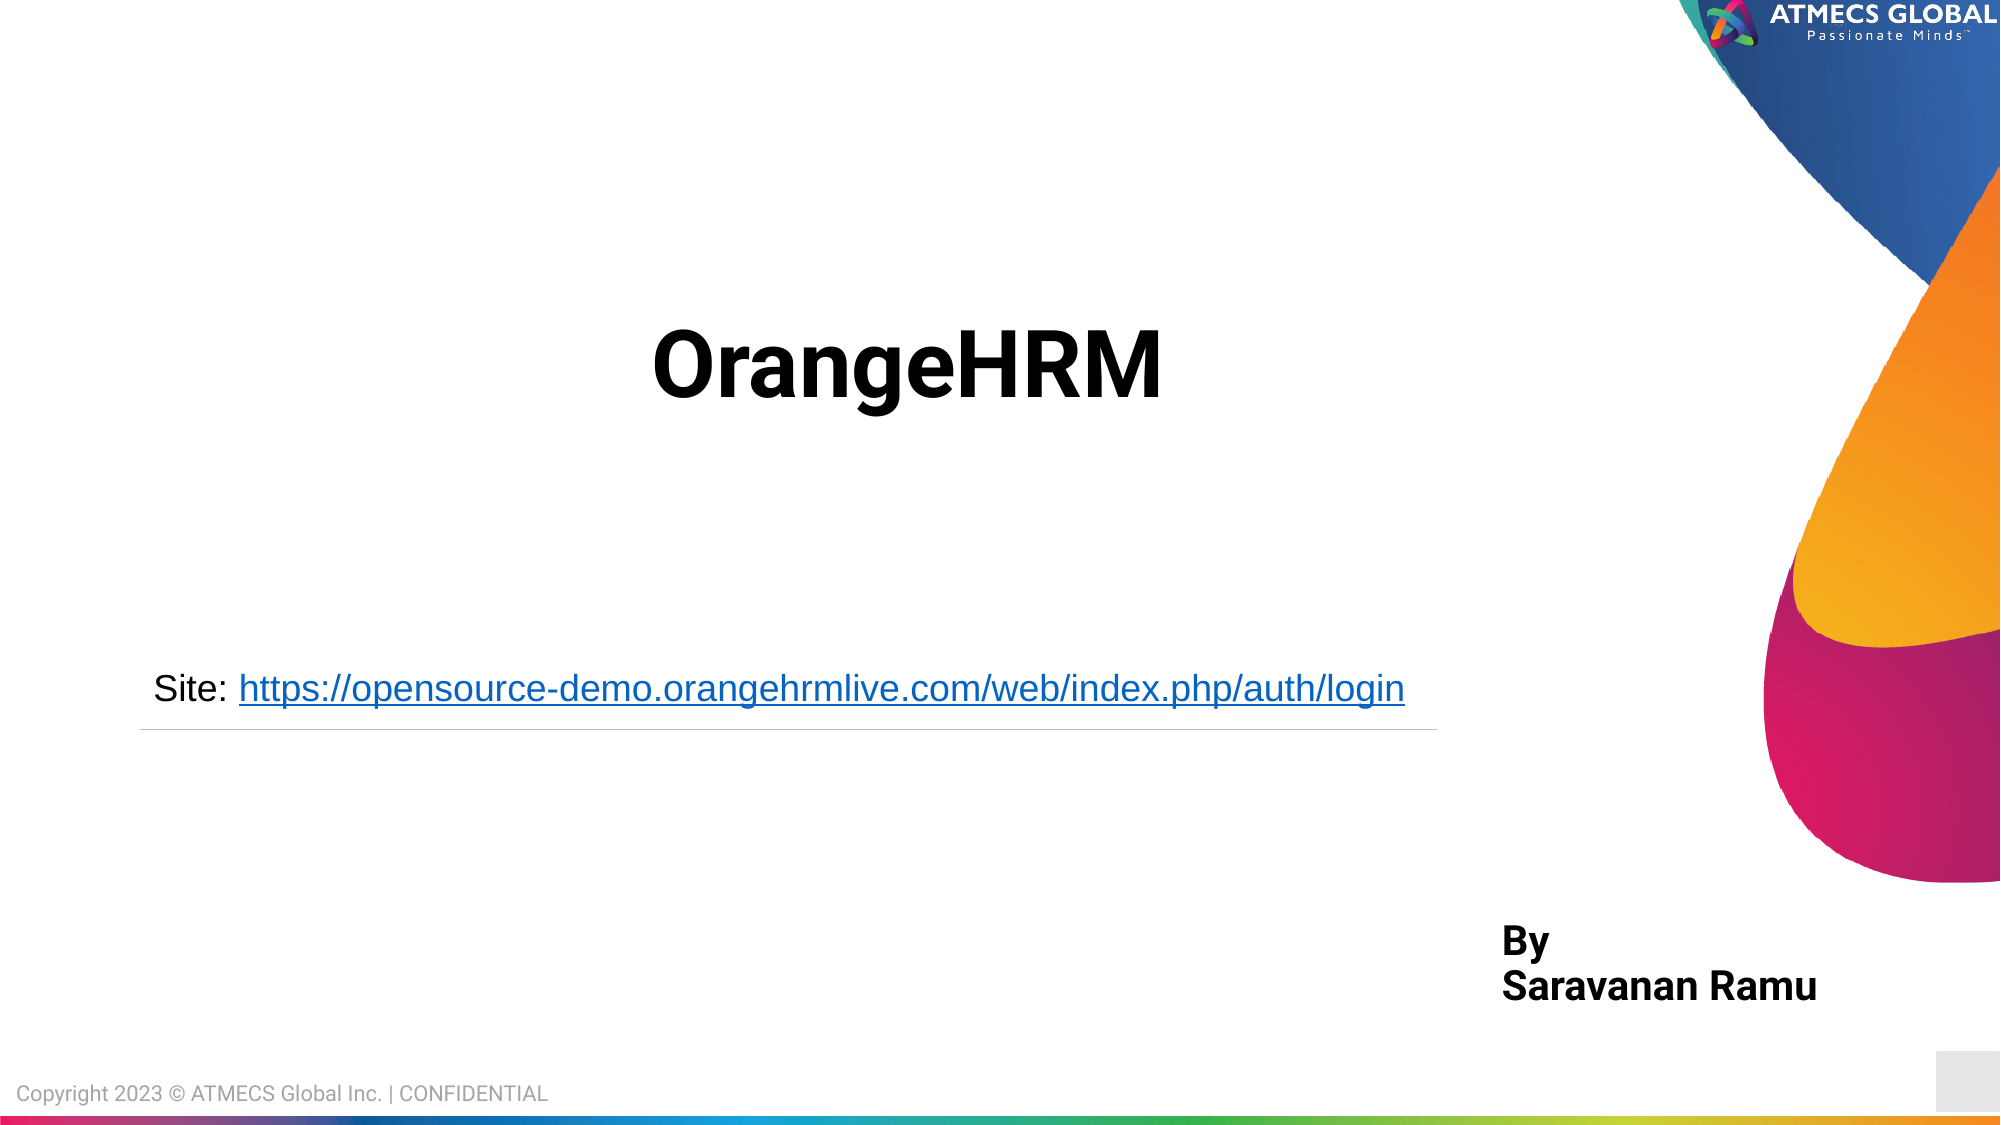

# OrangeHRM
Site: https://opensource-demo.orangehrmlive.com/web/index.php/auth/login
By
Saravanan Ramu
1
Copyright 2023 © ATMECS Global Inc. | CONFIDENTIAL